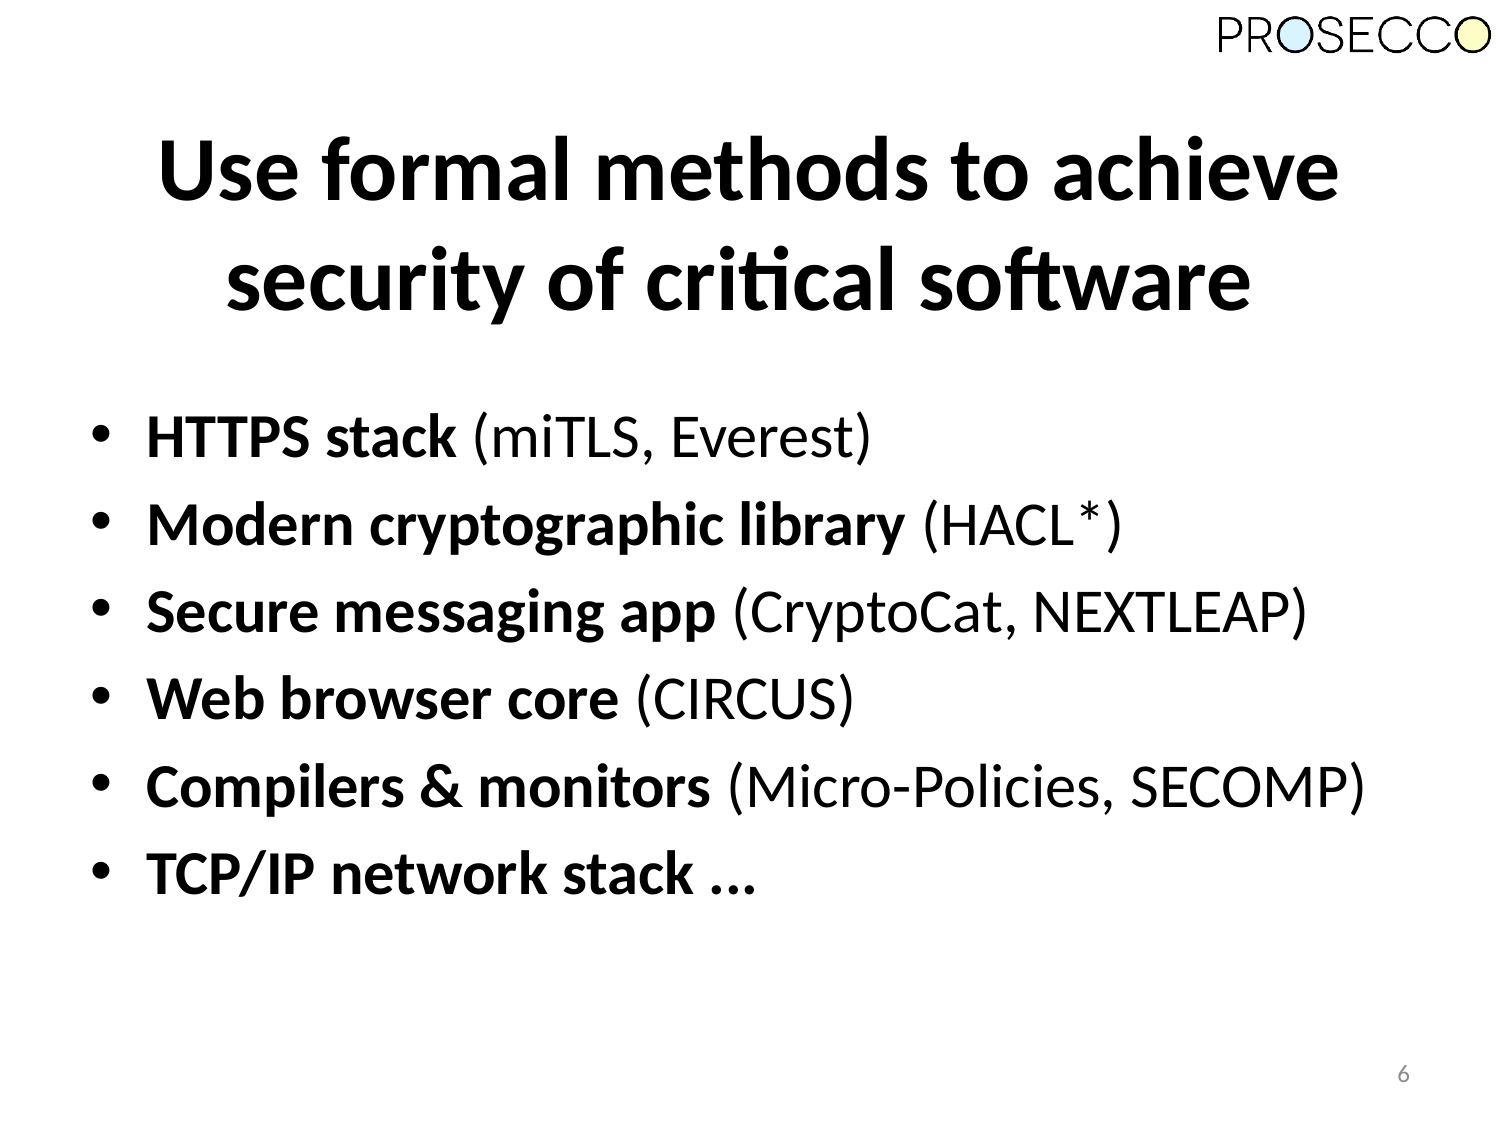

# Use formal methods to achieve security of critical software
HTTPS stack (miTLS, Everest)
Modern cryptographic library (HACL*)
Secure messaging app (CryptoCat, NEXTLEAP)
Web browser core (CIRCUS)
Compilers & monitors (Micro-Policies, SECOMP)
TCP/IP network stack ...
6